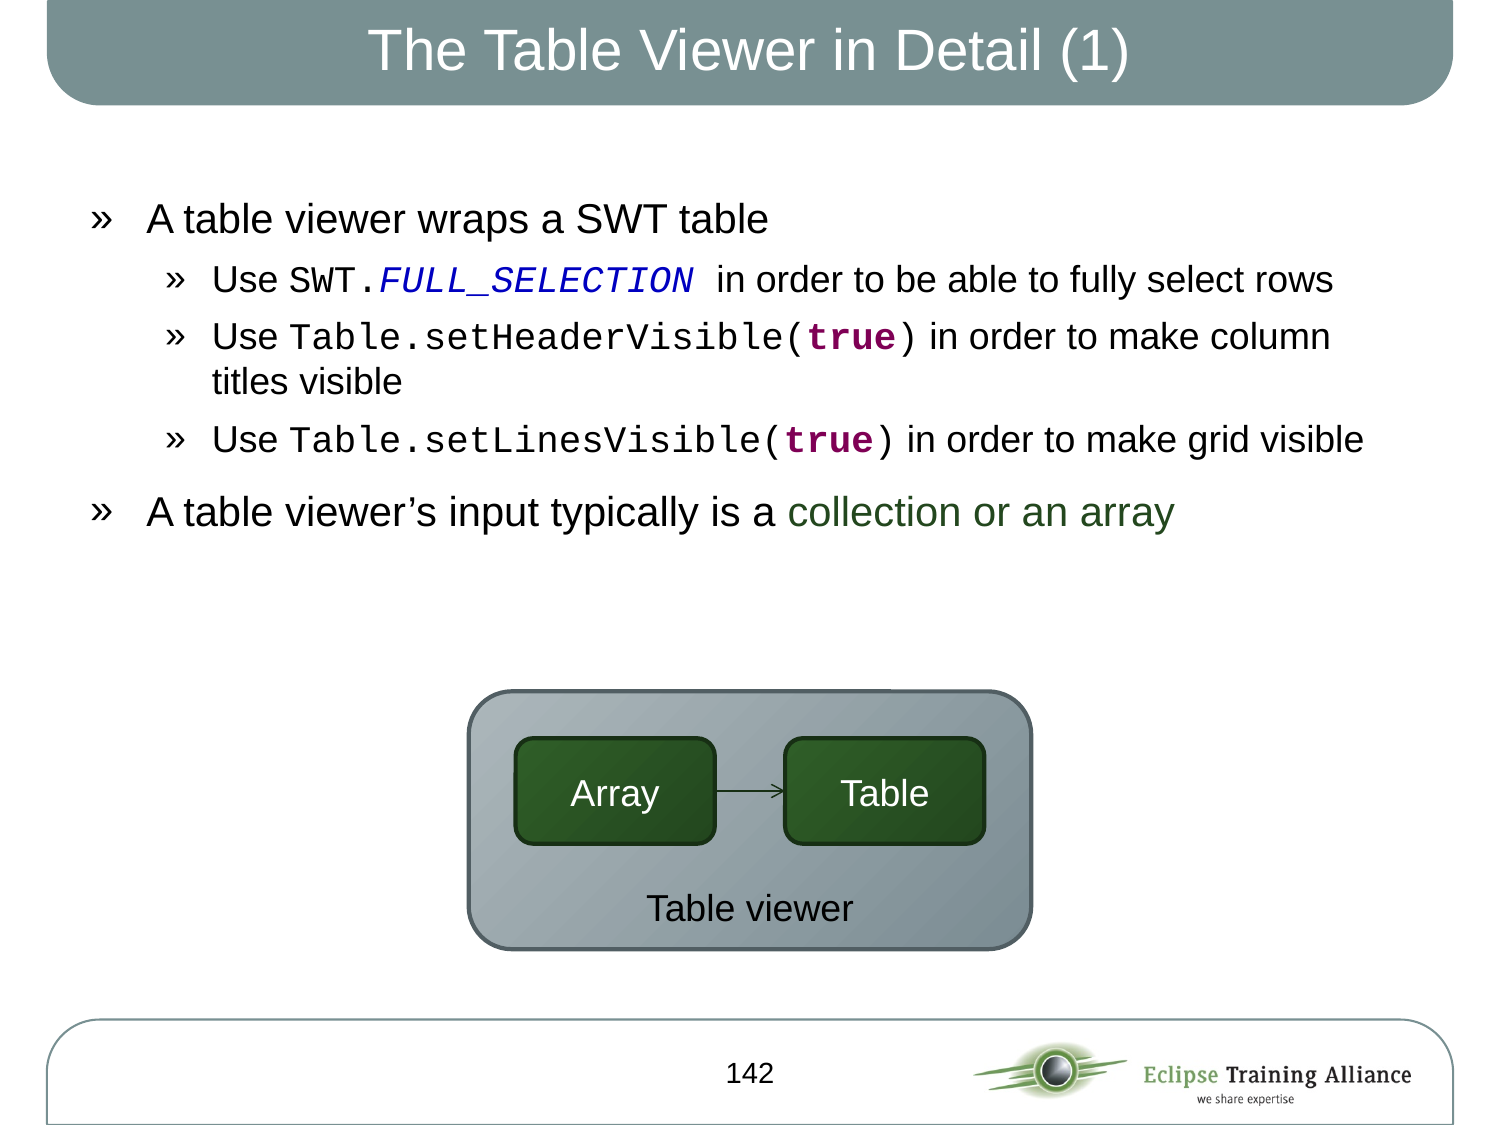

# The Table Viewer in Detail (1)
A table viewer wraps a SWT table
Use SWT.FULL_SELECTION in order to be able to fully select rows
Use Table.setHeaderVisible(true) in order to make column titles visible
Use Table.setLinesVisible(true) in order to make grid visible
A table viewer’s input typically is a collection or an array
Table viewer
Array
Table